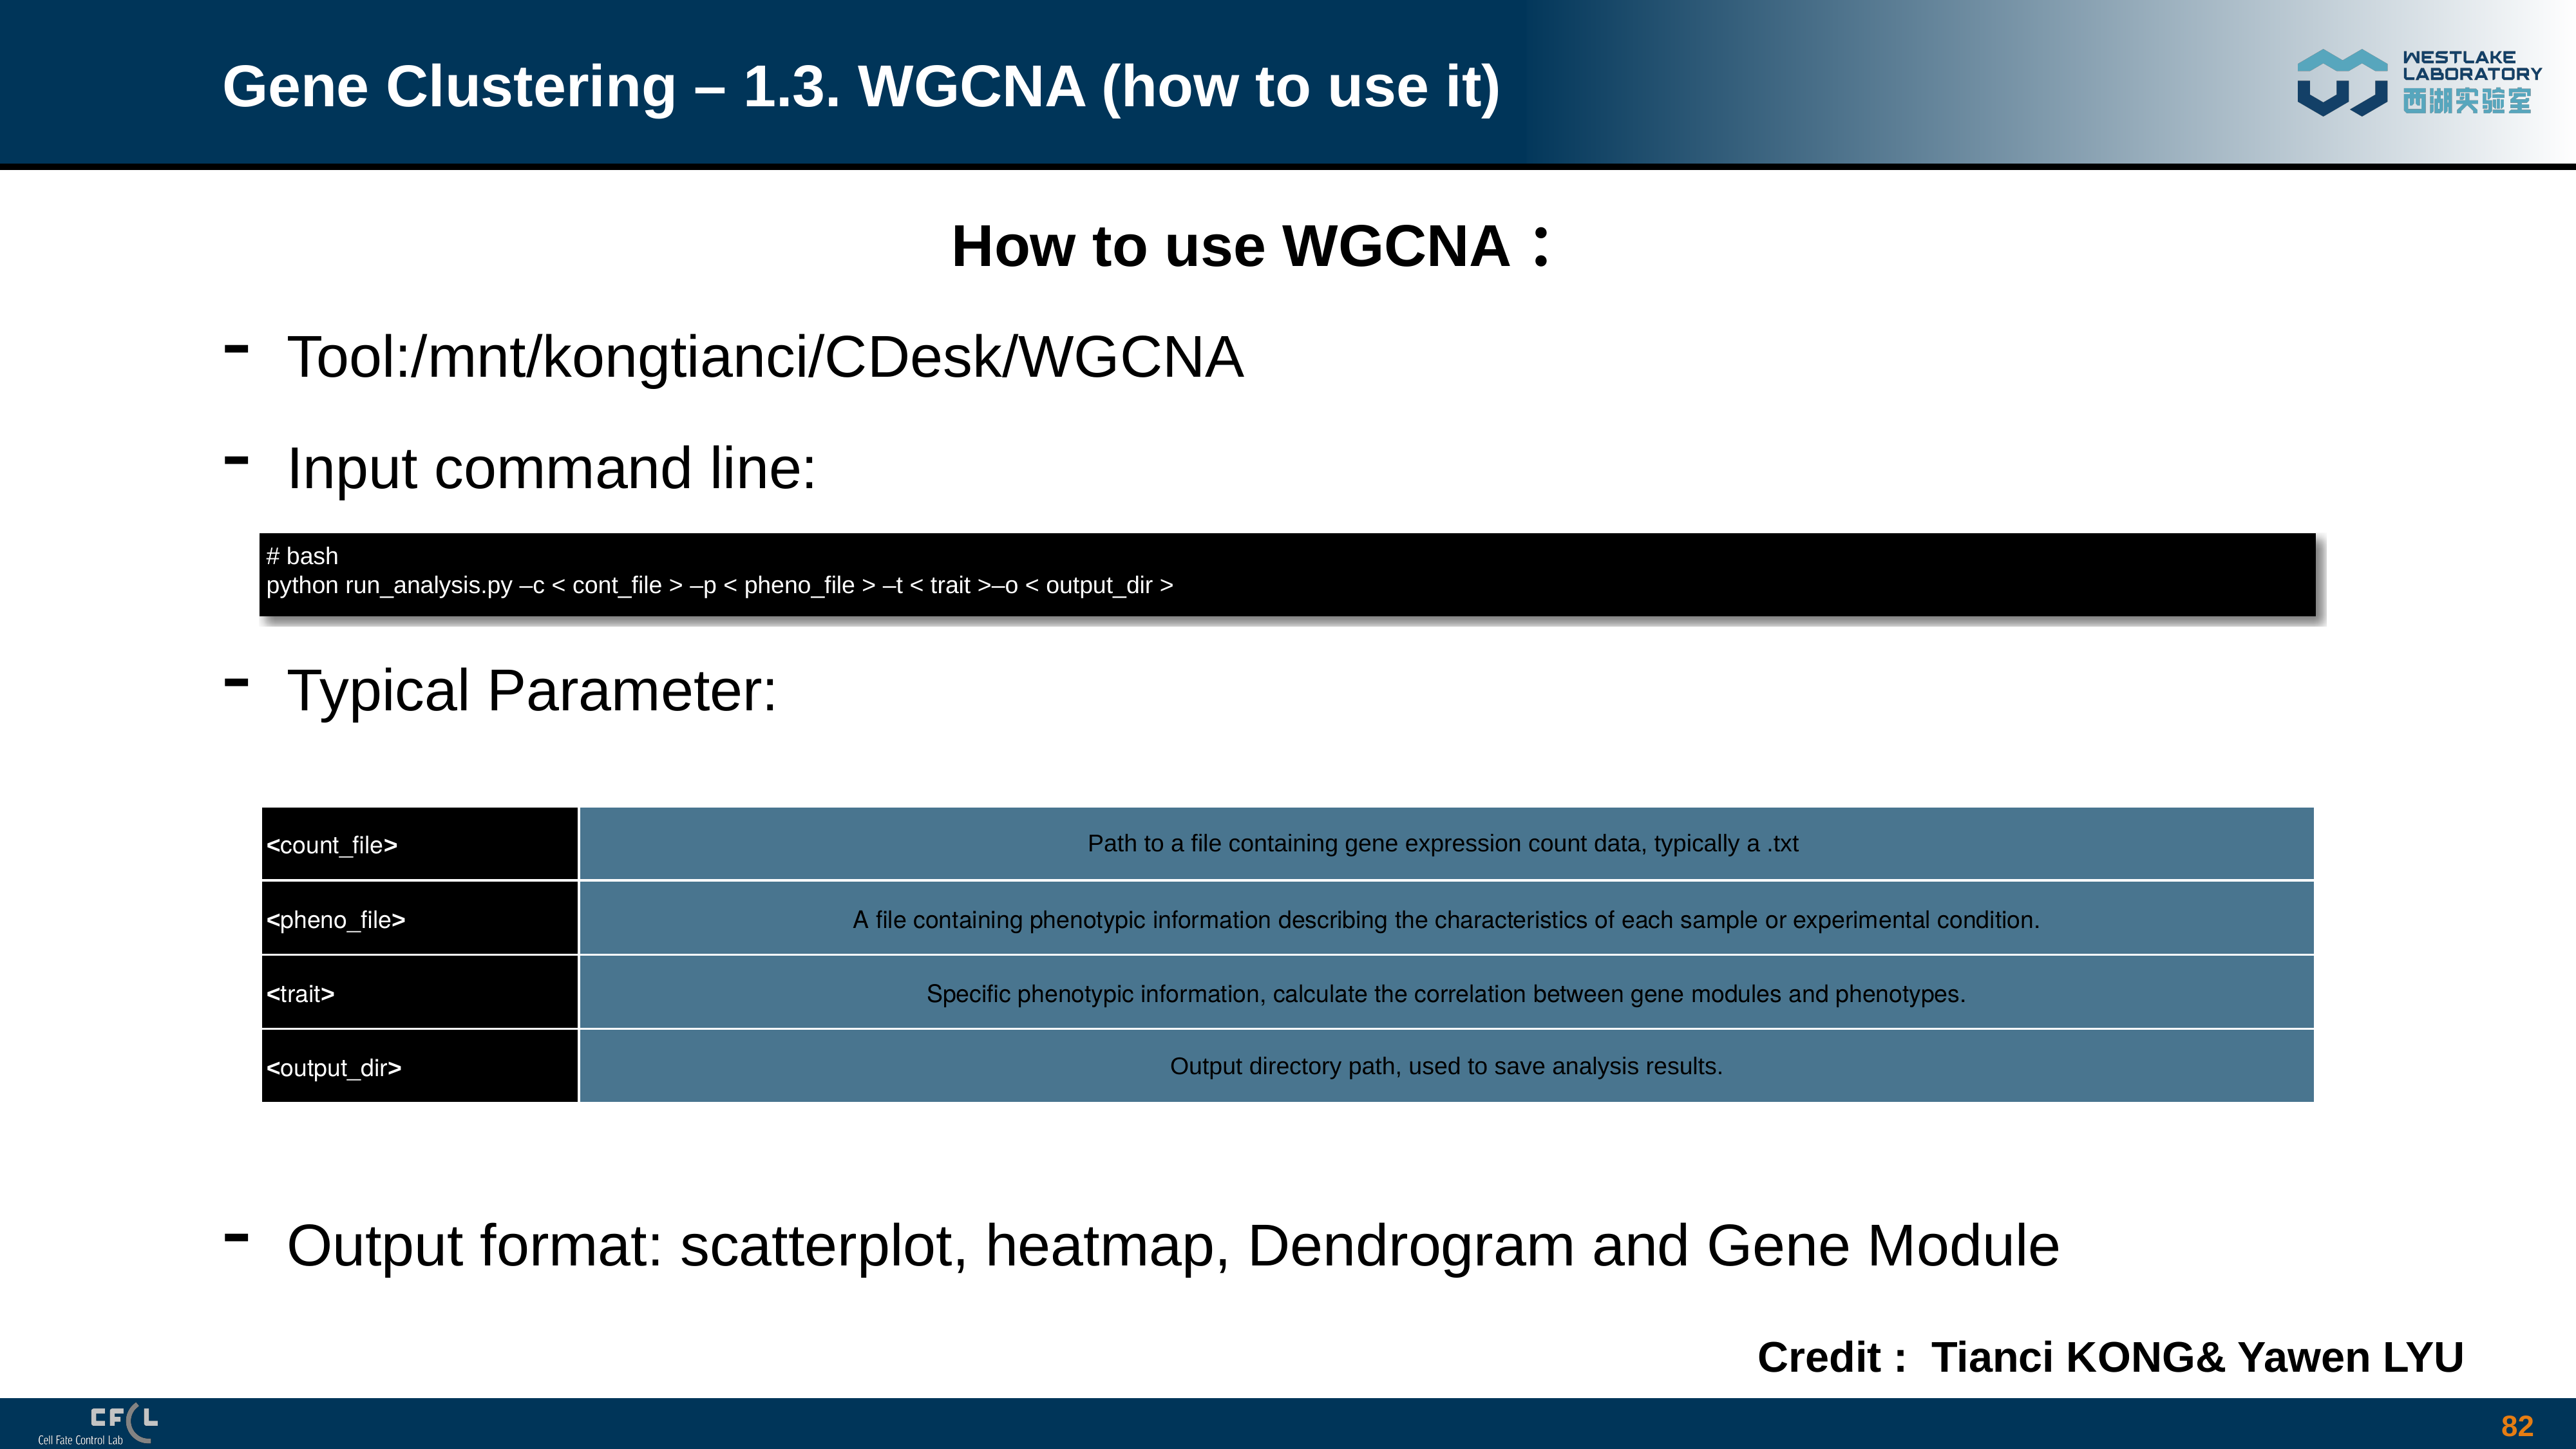

# Gene Clustering – 1.3. WGCNA (how to use it)
How to use WGCNA：
Tool:/mnt/kongtianci/CDesk/WGCNA
Input command line:

Typical Parameter:

Output format: scatterplot, heatmap, Dendrogram and Gene Module
# bash
python run_analysis.py –c < cont_file > –p < pheno_file > –t < trait >–o < output_dir >
| <count\_file> | Path to a file containing gene expression count data, typically a .txt |
| --- | --- |
| <pheno\_file> | A file containing phenotypic information describing the characteristics of each sample or experimental condition. |
| <trait> | Specific phenotypic information, calculate the correlation between gene modules and phenotypes. |
| <output\_dir> | Output directory path, used to save analysis results. |
Credit :  Tianci KONG& Yawen LYU
82